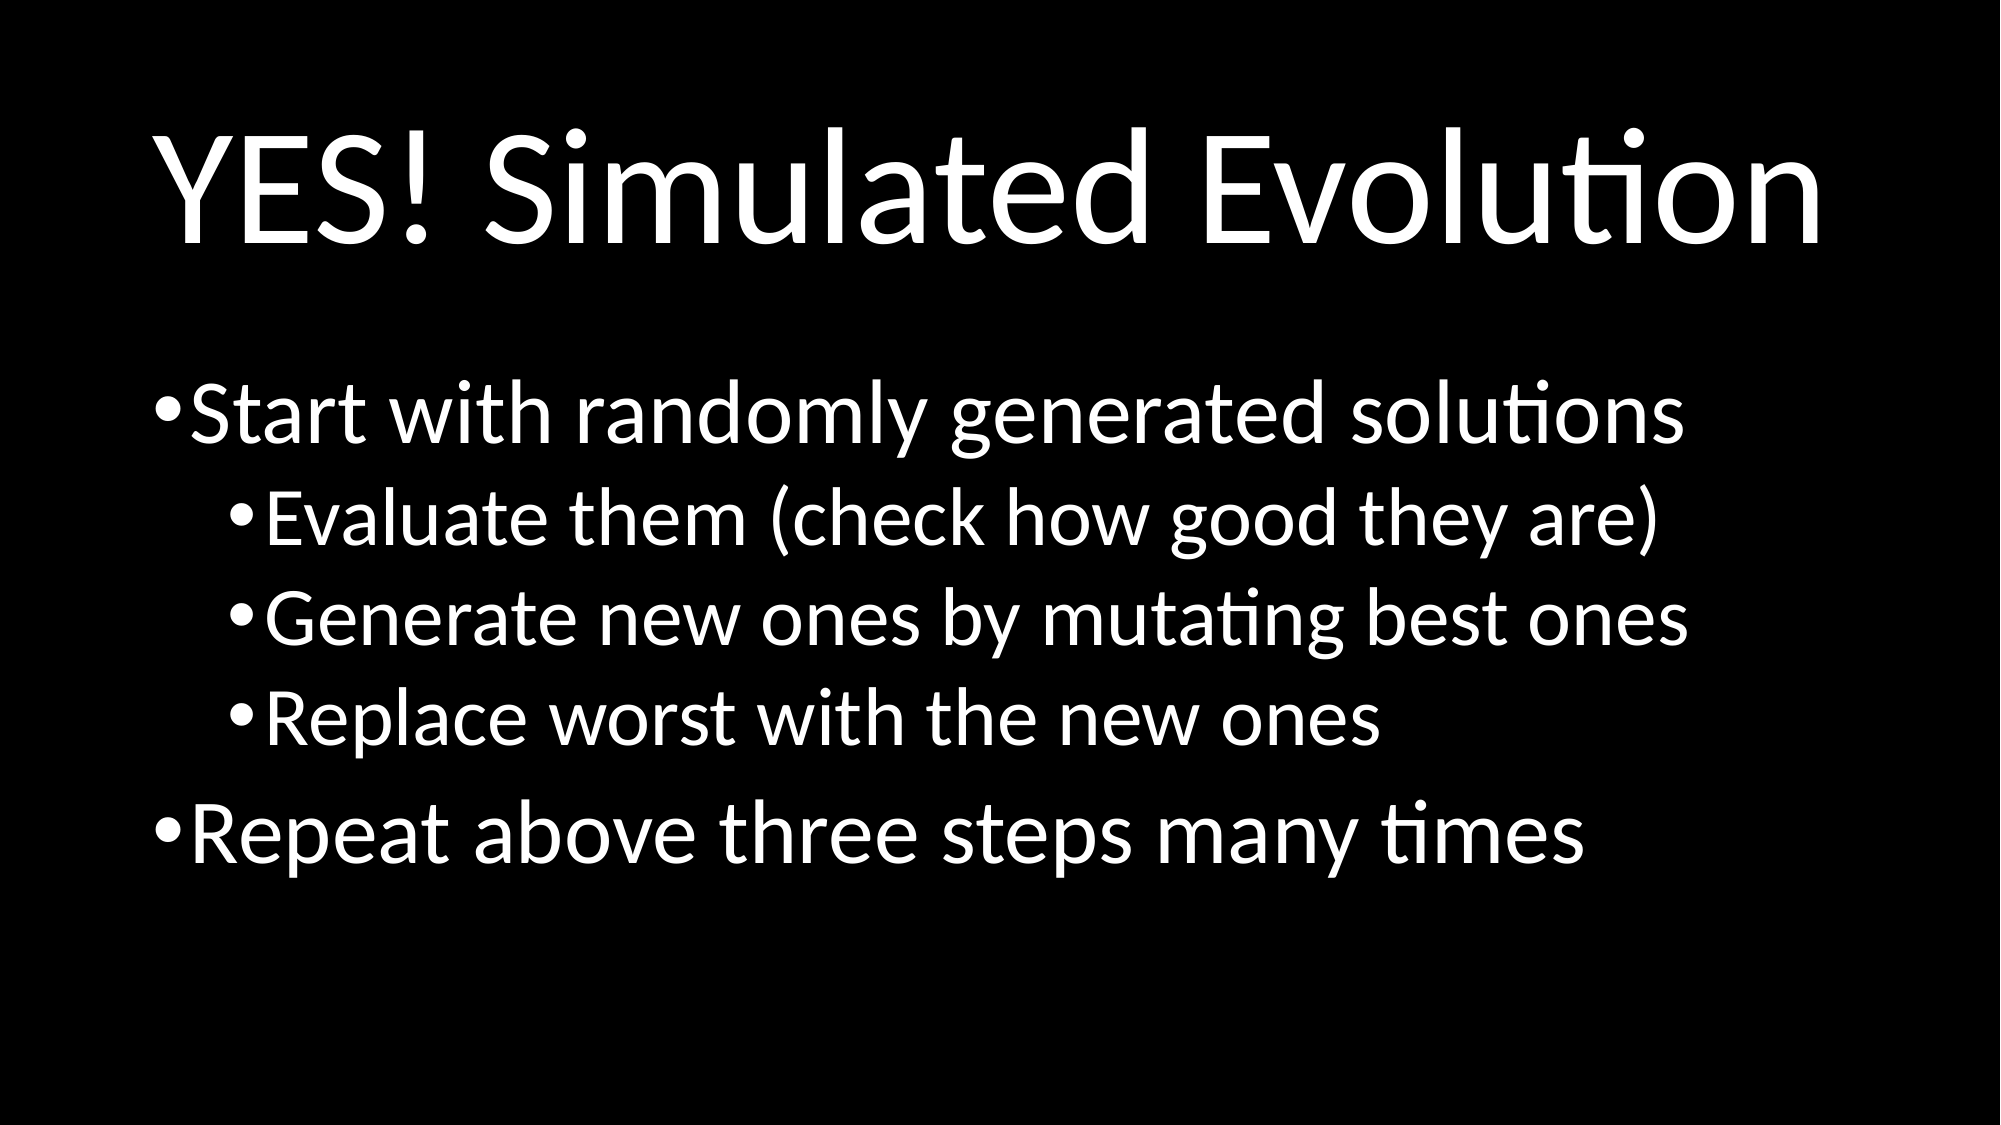

# YES! Simulated Evolution
Start with randomly generated solutions
Evaluate them (check how good they are)
Generate new ones by mutating best ones
Replace worst with the new ones
Repeat above three steps many times